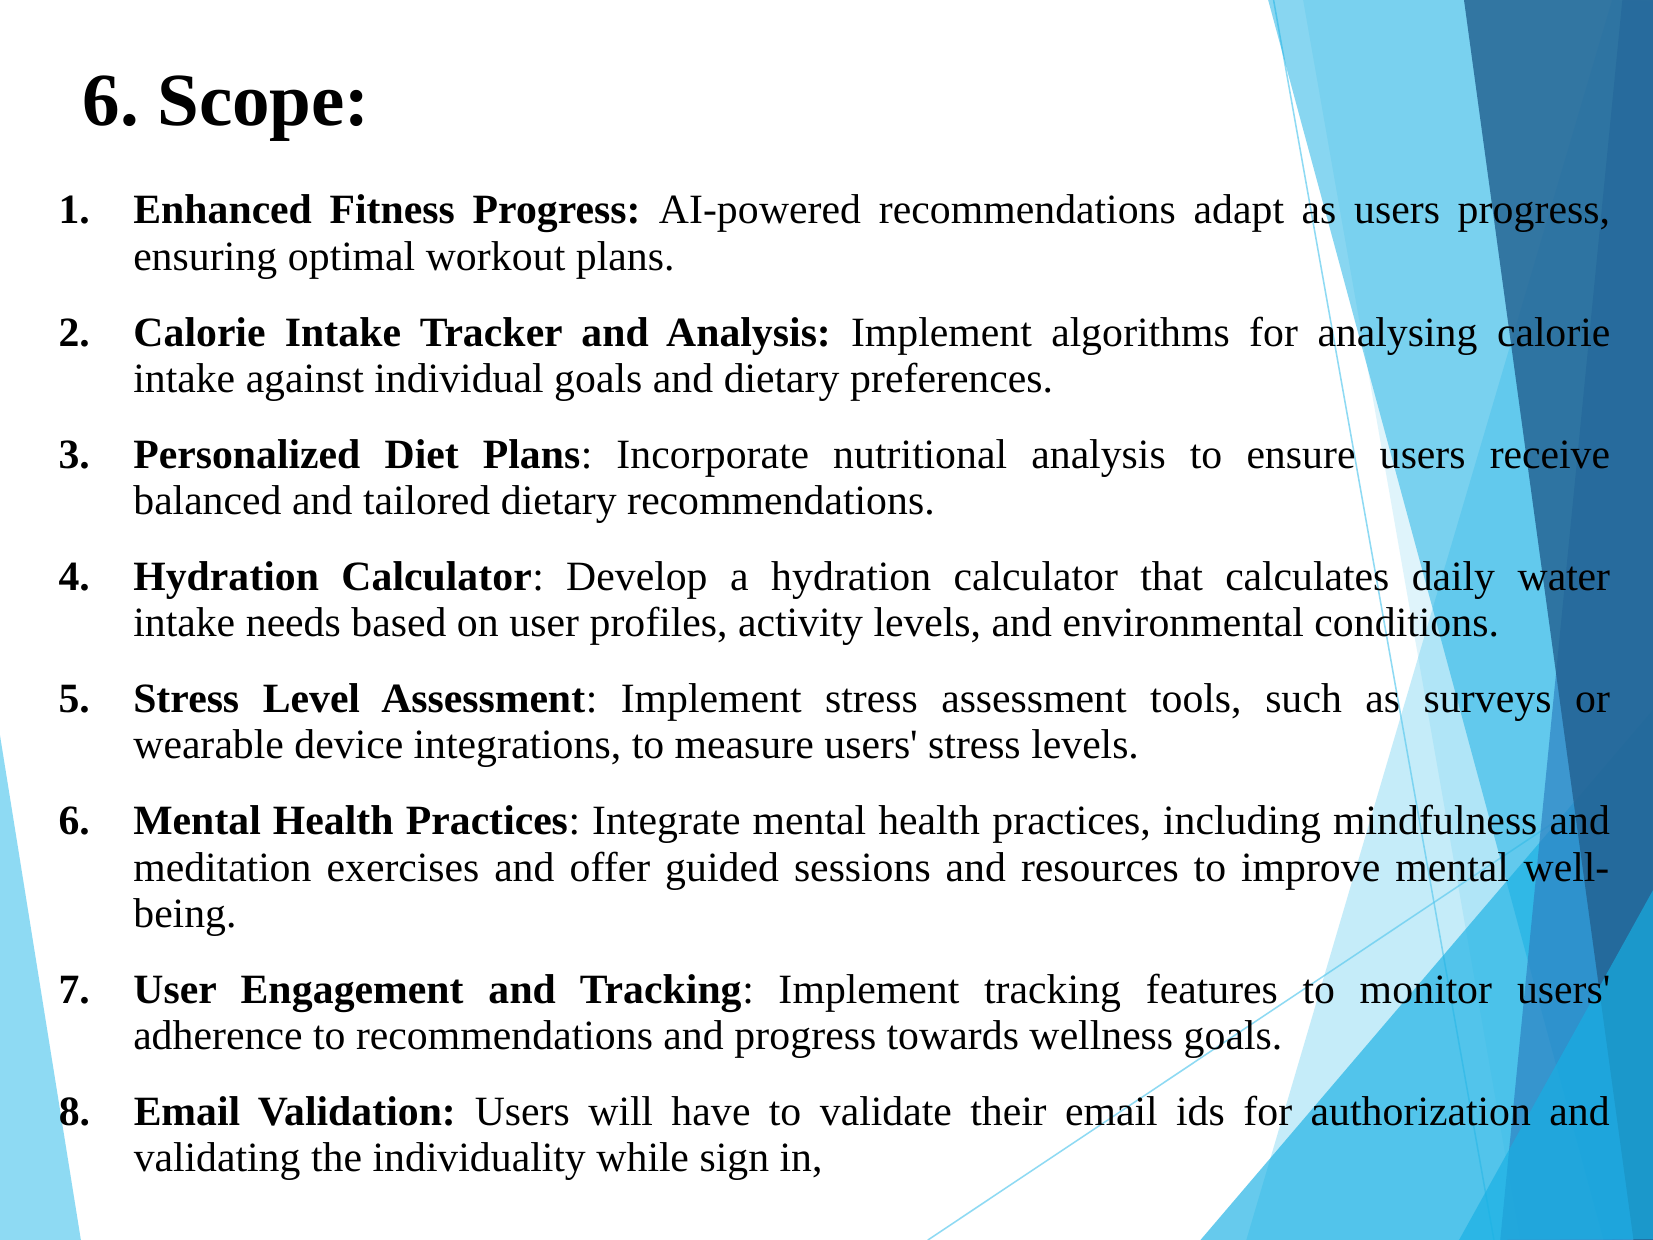

6. Scope:
Enhanced Fitness Progress: AI-powered recommendations adapt as users progress, ensuring optimal workout plans.
Calorie Intake Tracker and Analysis: Implement algorithms for analysing calorie intake against individual goals and dietary preferences.
Personalized Diet Plans: Incorporate nutritional analysis to ensure users receive balanced and tailored dietary recommendations.
Hydration Calculator: Develop a hydration calculator that calculates daily water intake needs based on user profiles, activity levels, and environmental conditions.
Stress Level Assessment: Implement stress assessment tools, such as surveys or wearable device integrations, to measure users' stress levels.
Mental Health Practices: Integrate mental health practices, including mindfulness and meditation exercises and offer guided sessions and resources to improve mental well-being.
User Engagement and Tracking: Implement tracking features to monitor users' adherence to recommendations and progress towards wellness goals.
Email Validation: Users will have to validate their email ids for authorization and validating the individuality while sign in,